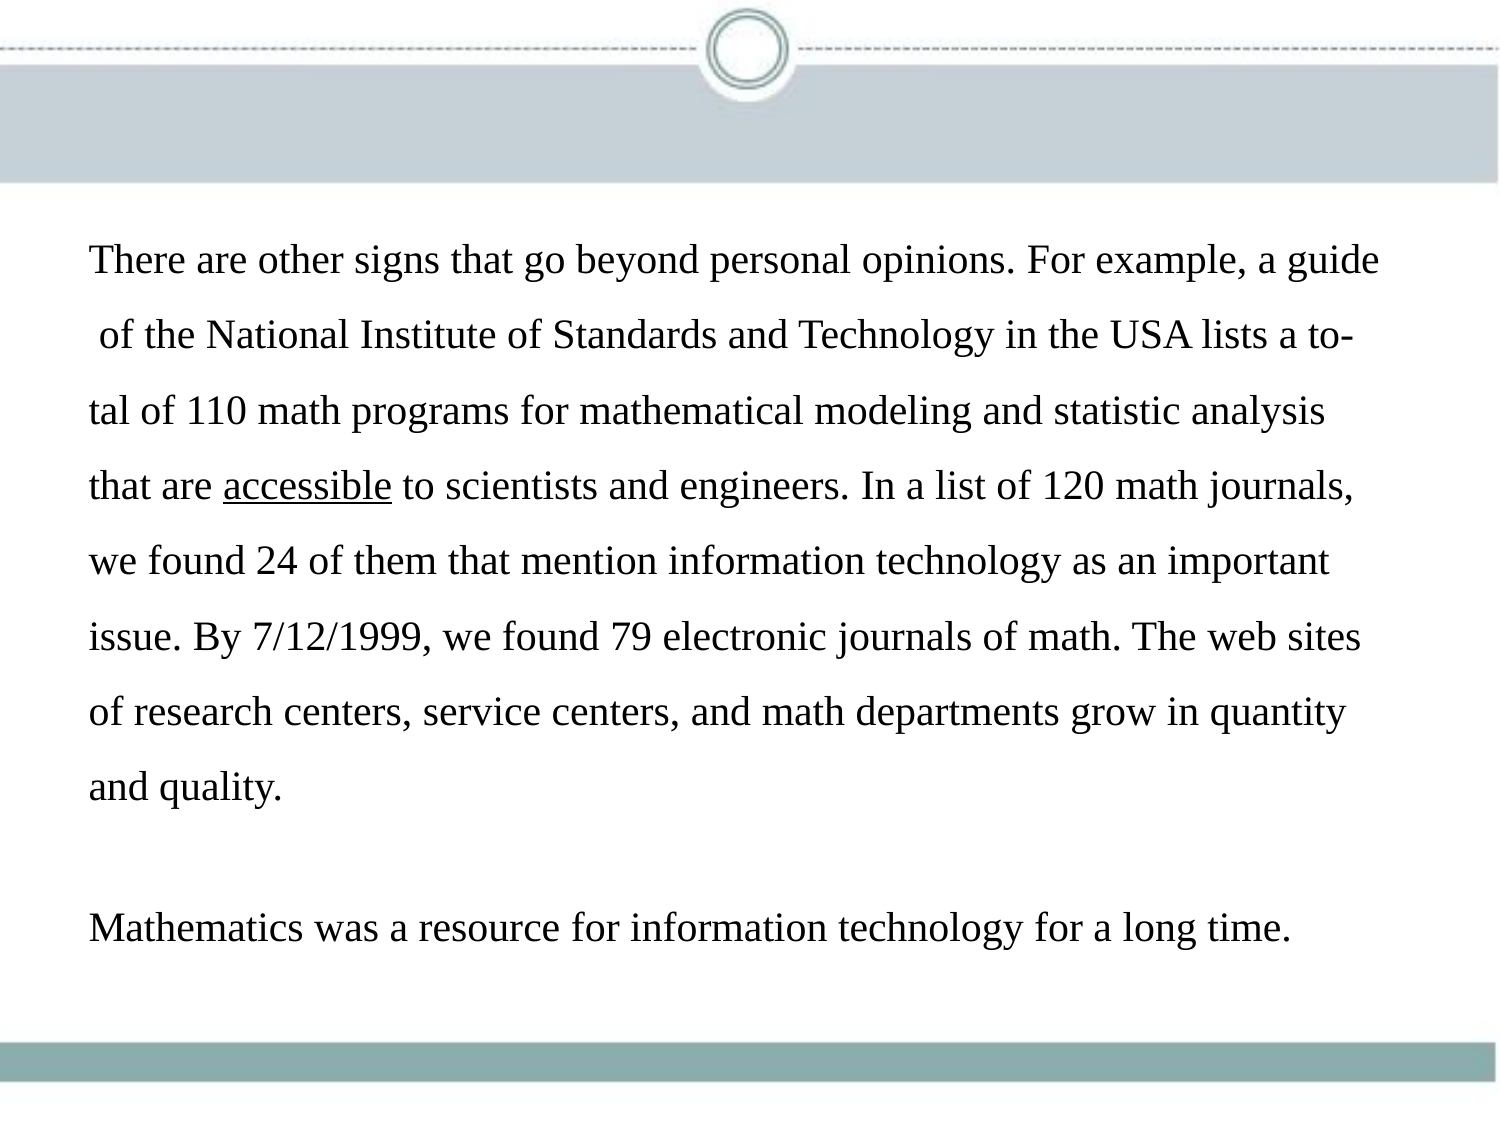

There are other signs that go beyond personal opinions. For example, a guide
 of the National Institute of Standards and Technology in the USA lists a to-
tal of 110 math programs for mathematical modeling and statistic analysis
that are accessible to scientists and engineers. In a list of 120 math journals,
we found 24 of them that mention information technology as an important
issue. By 7/12/1999, we found 79 electronic journals of math. The web sites
of research centers, service centers, and math departments grow in quantity
and quality.
Mathematics was a resource for information technology for a long time.